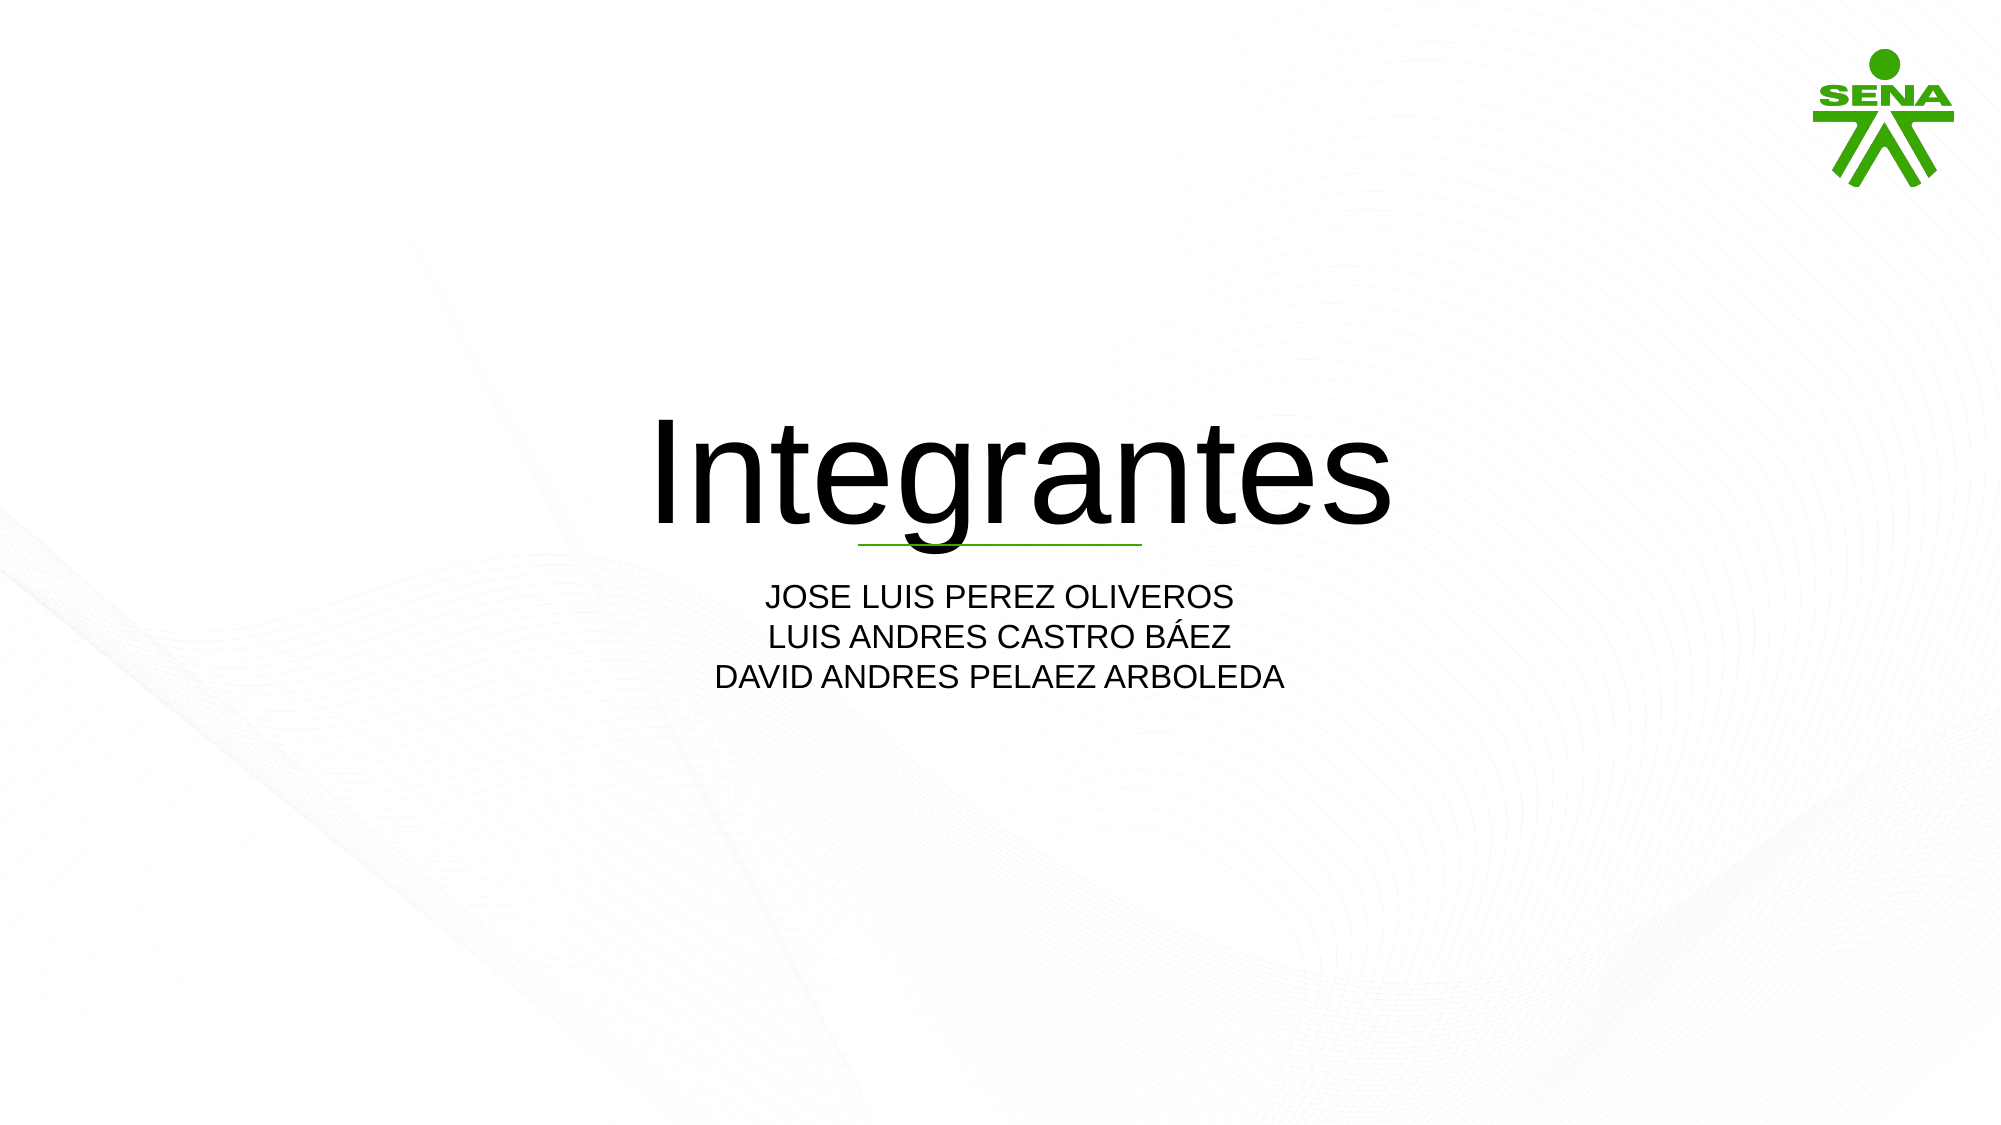

Integrantes
JOSE LUIS PEREZ OLIVEROS
LUIS ANDRES CASTRO BÁEZ
DAVID ANDRES PELAEZ ARBOLEDA